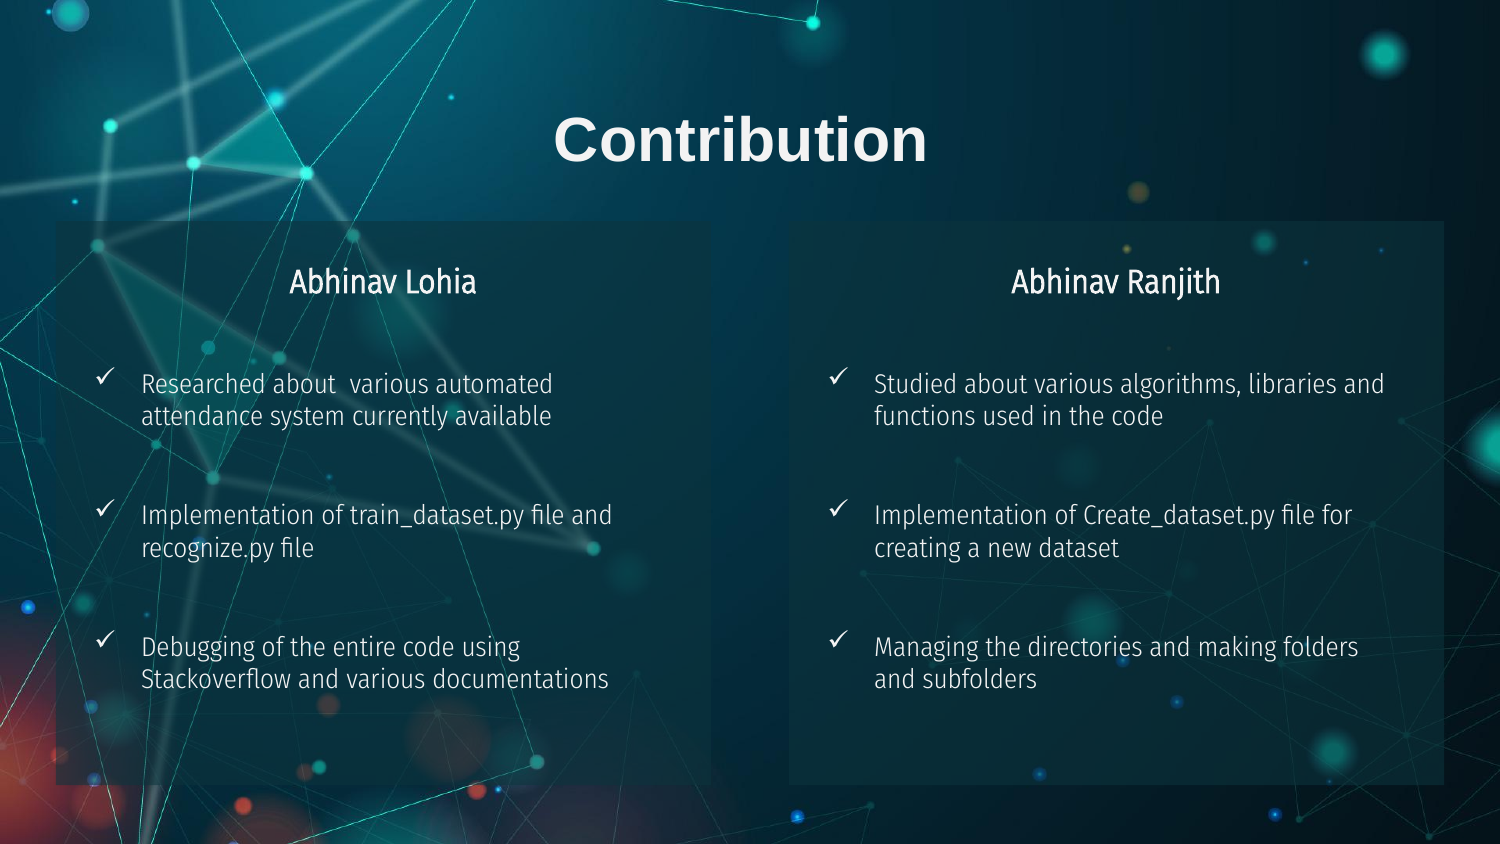

# Contribution
Abhinav Lohia
Researched about  various automated attendance system currently available
Implementation of train_dataset.py file and recognize.py file
Debugging of the entire code using Stackoverflow and various documentations
Abhinav Ranjith
Studied about various algorithms, libraries and functions used in the code
Implementation of Create_dataset.py file for creating a new dataset
Managing the directories and making folders and subfolders